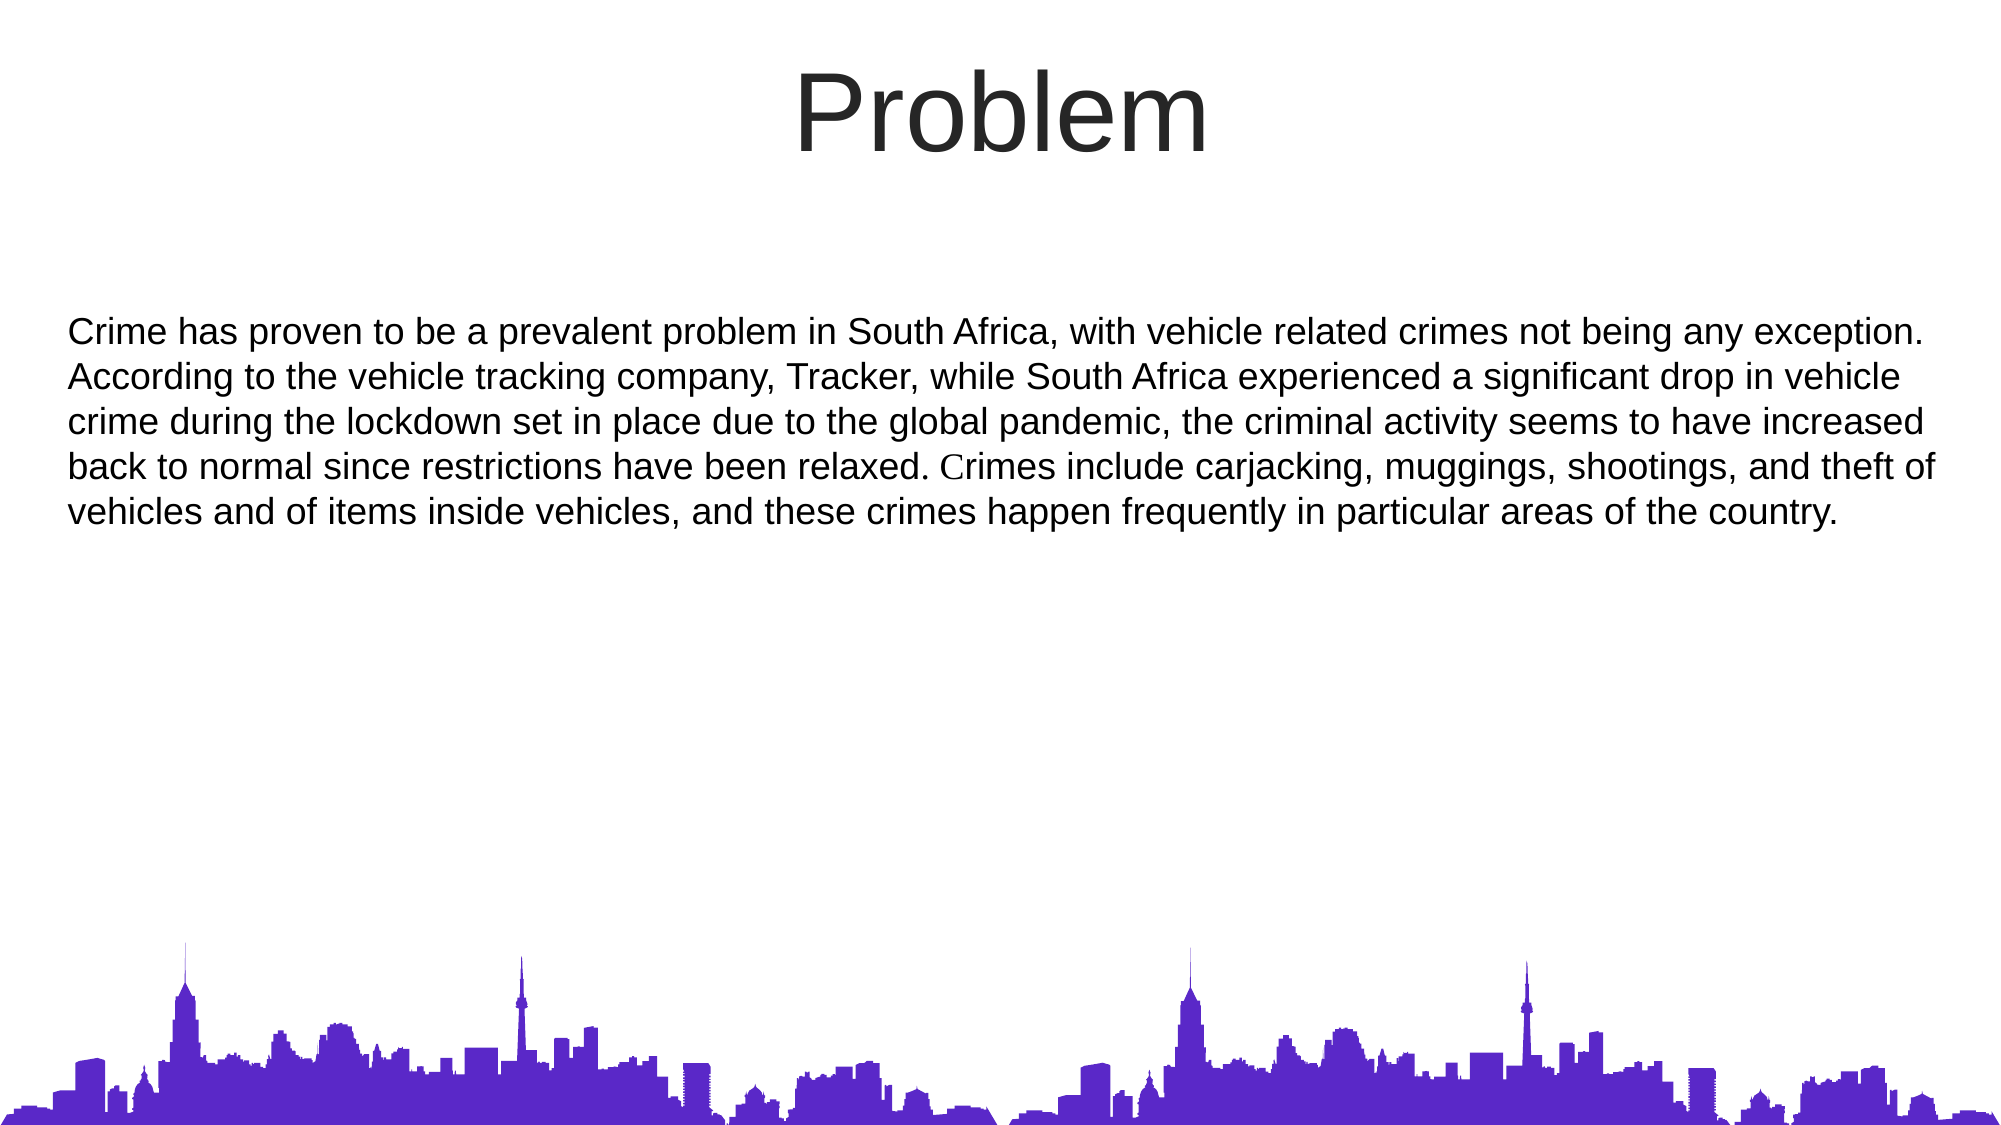

Problem
Crime has proven to be a prevalent problem in South Africa, with vehicle related crimes not being any exception. According to the vehicle tracking company, Tracker, while South Africa experienced a significant drop in vehicle crime during the lockdown set in place due to the global pandemic, the criminal activity seems to have increased back to normal since restrictions have been relaxed. Crimes include carjacking, muggings, shootings, and theft of vehicles and of items inside vehicles, and these crimes happen frequently in particular areas of the country.